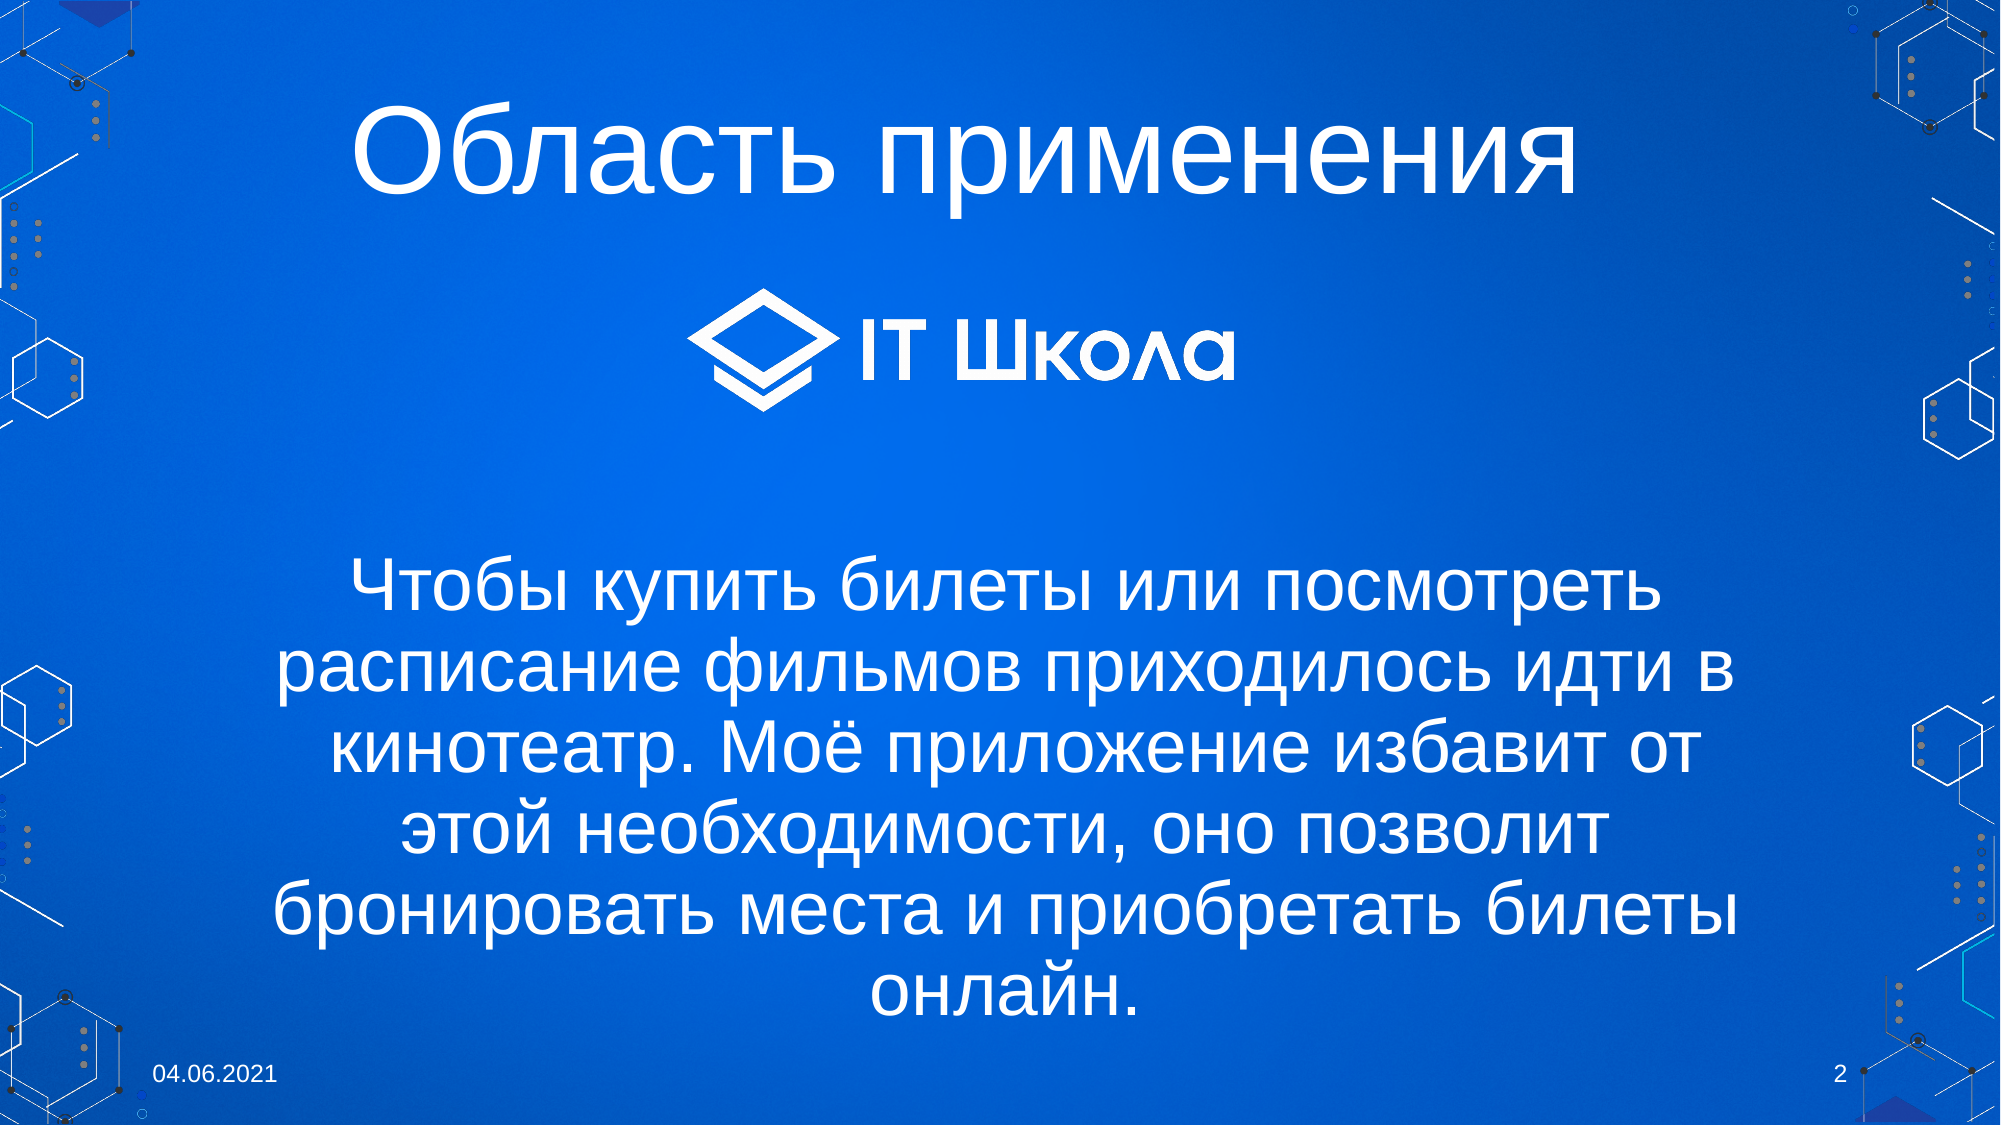

# Область применения
Чтобы купить билеты или посмотреть расписание фильмов приходилось идти в  кинотеатр. Моё приложение избавит от этой необходимости, оно позволит бронировать места и приобретать билеты онлайн.
04.06.2021
2